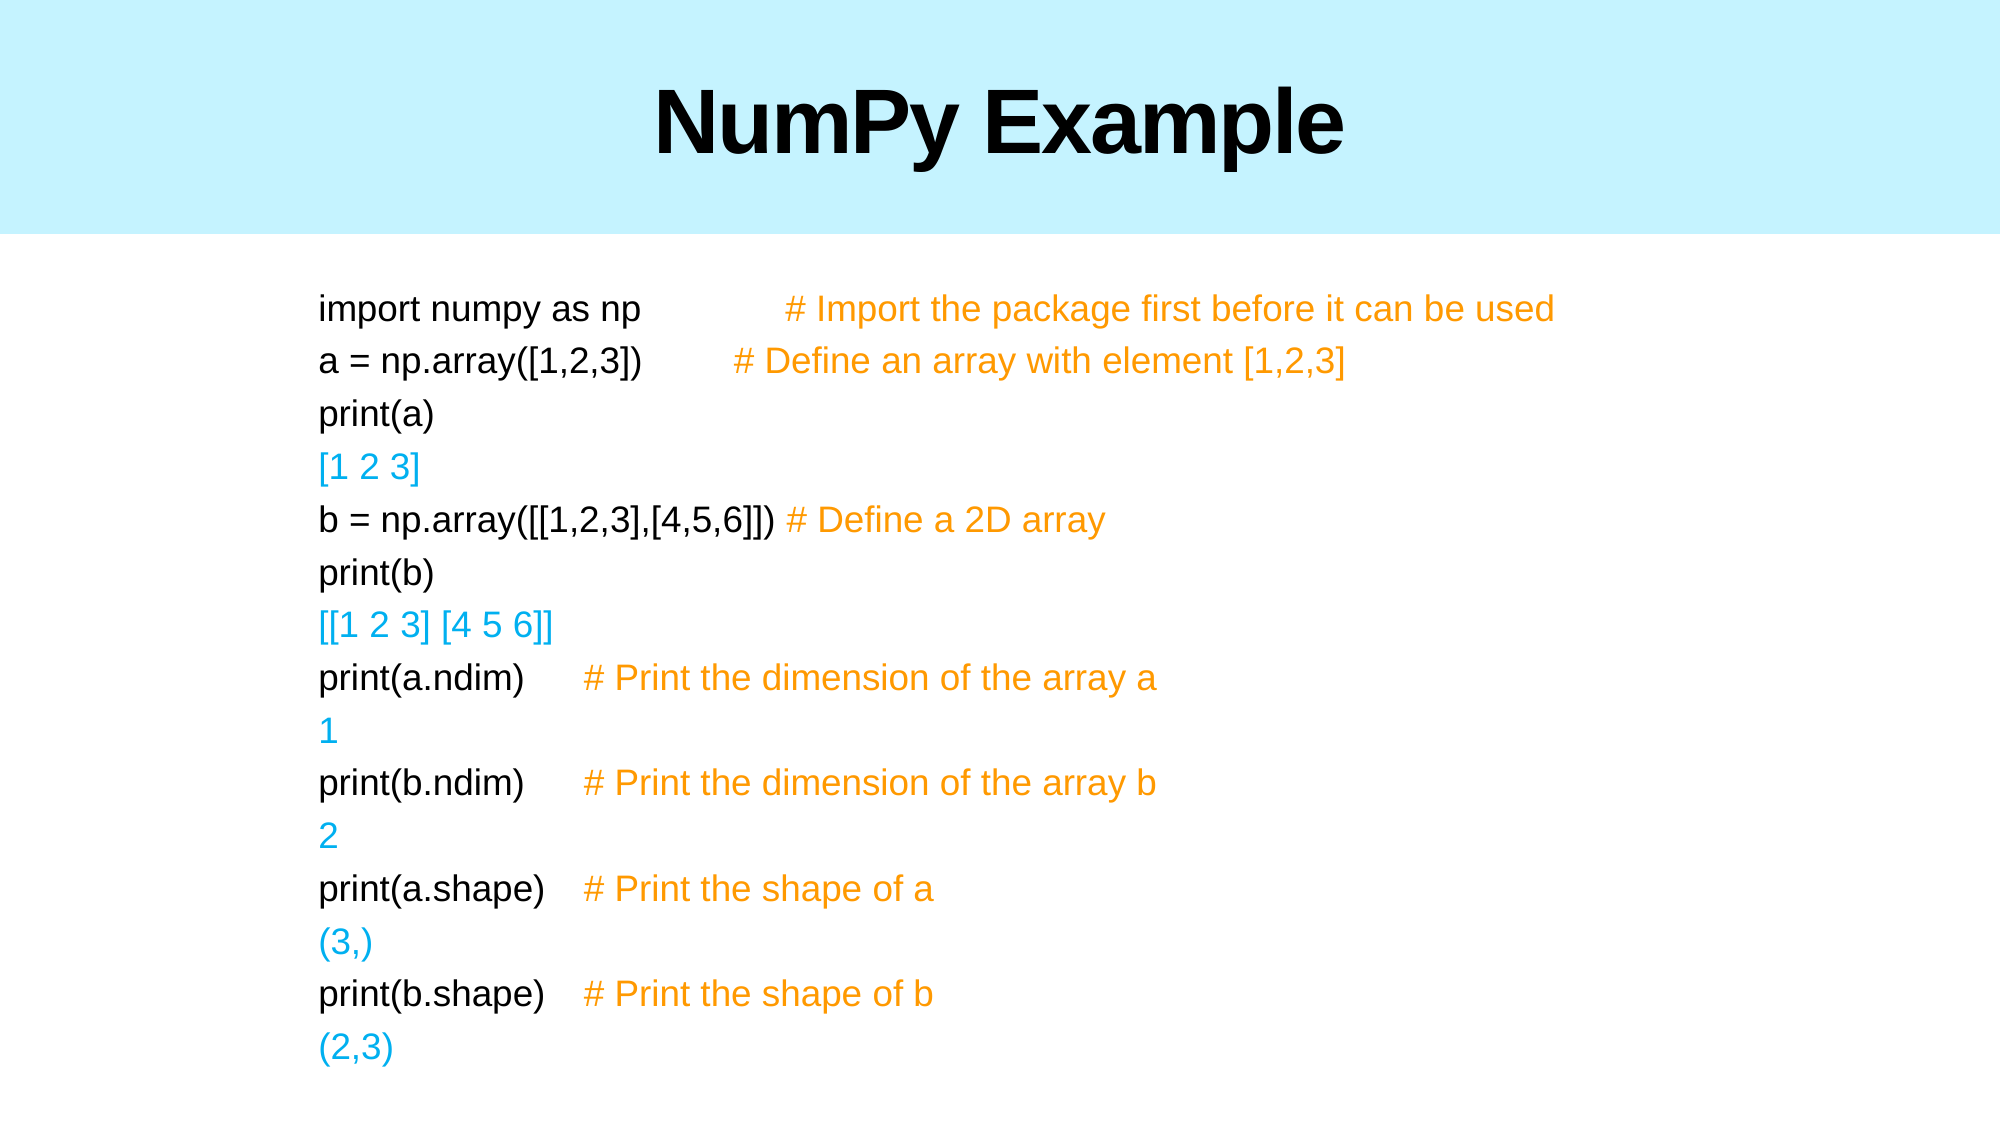

# NumPy Example
import numpy as np              # Import the package first before it can be used
a = np.array([1,2,3])	      # Define an array with element [1,2,3]
print(a)
[1 2 3]
b = np.array([[1,2,3],[4,5,6]]) # Define a 2D array
print(b)
[[1 2 3] [4 5 6]]
print(a.ndim)		# Print the dimension of the array a
1
print(b.ndim)		# Print the dimension of the array b
2
print(a.shape)		# Print the shape of a
(3,)
print(b.shape)		# Print the shape of b
(2,3)